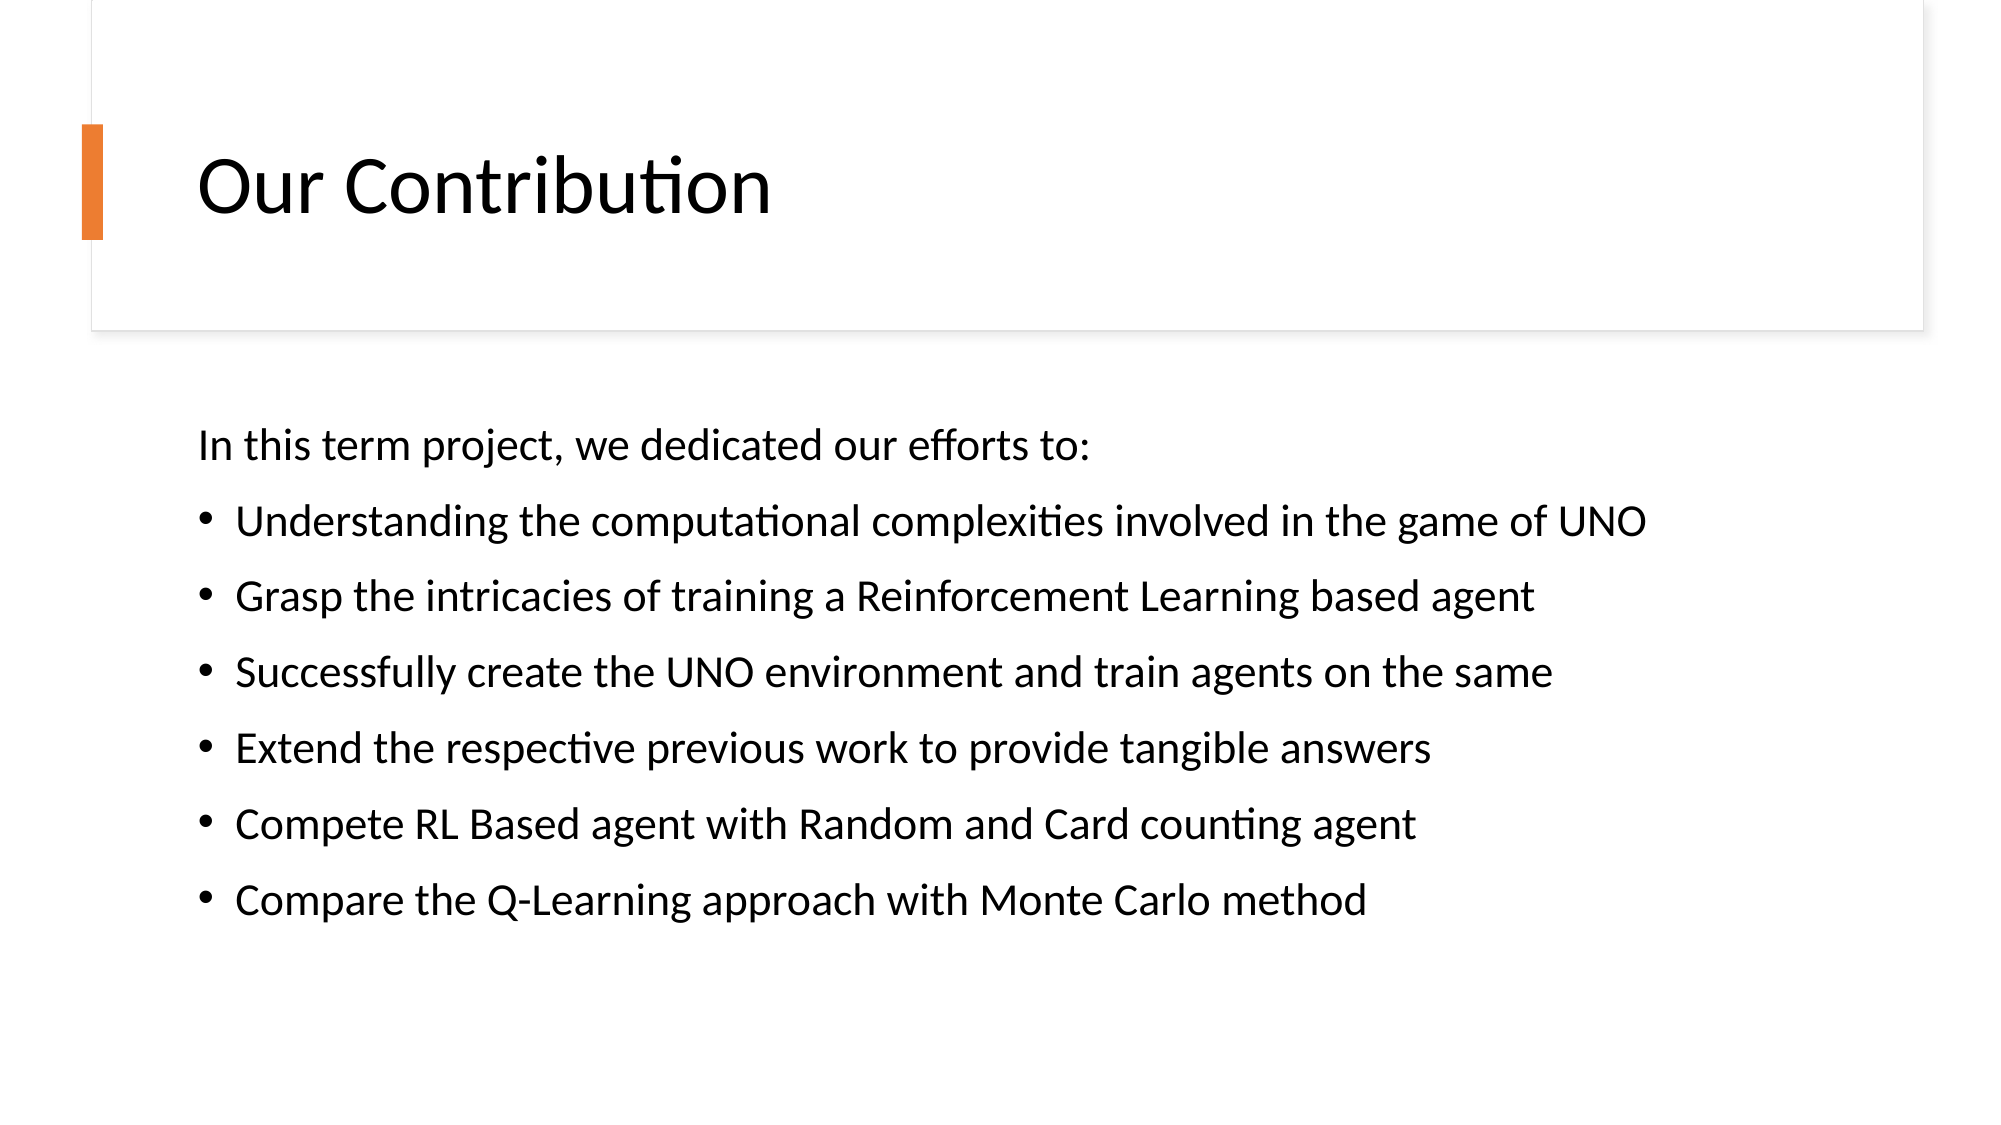

# Our Contribution

In this term project, we dedicated our efforts to:
Understanding the computational complexities involved in the game of UNO
Grasp the intricacies of training a Reinforcement Learning based agent
Successfully create the UNO environment and train agents on the same
Extend the respective previous work to provide tangible answers
Compete RL Based agent with Random and Card counting agent
Compare the Q-Learning approach with Monte Carlo method